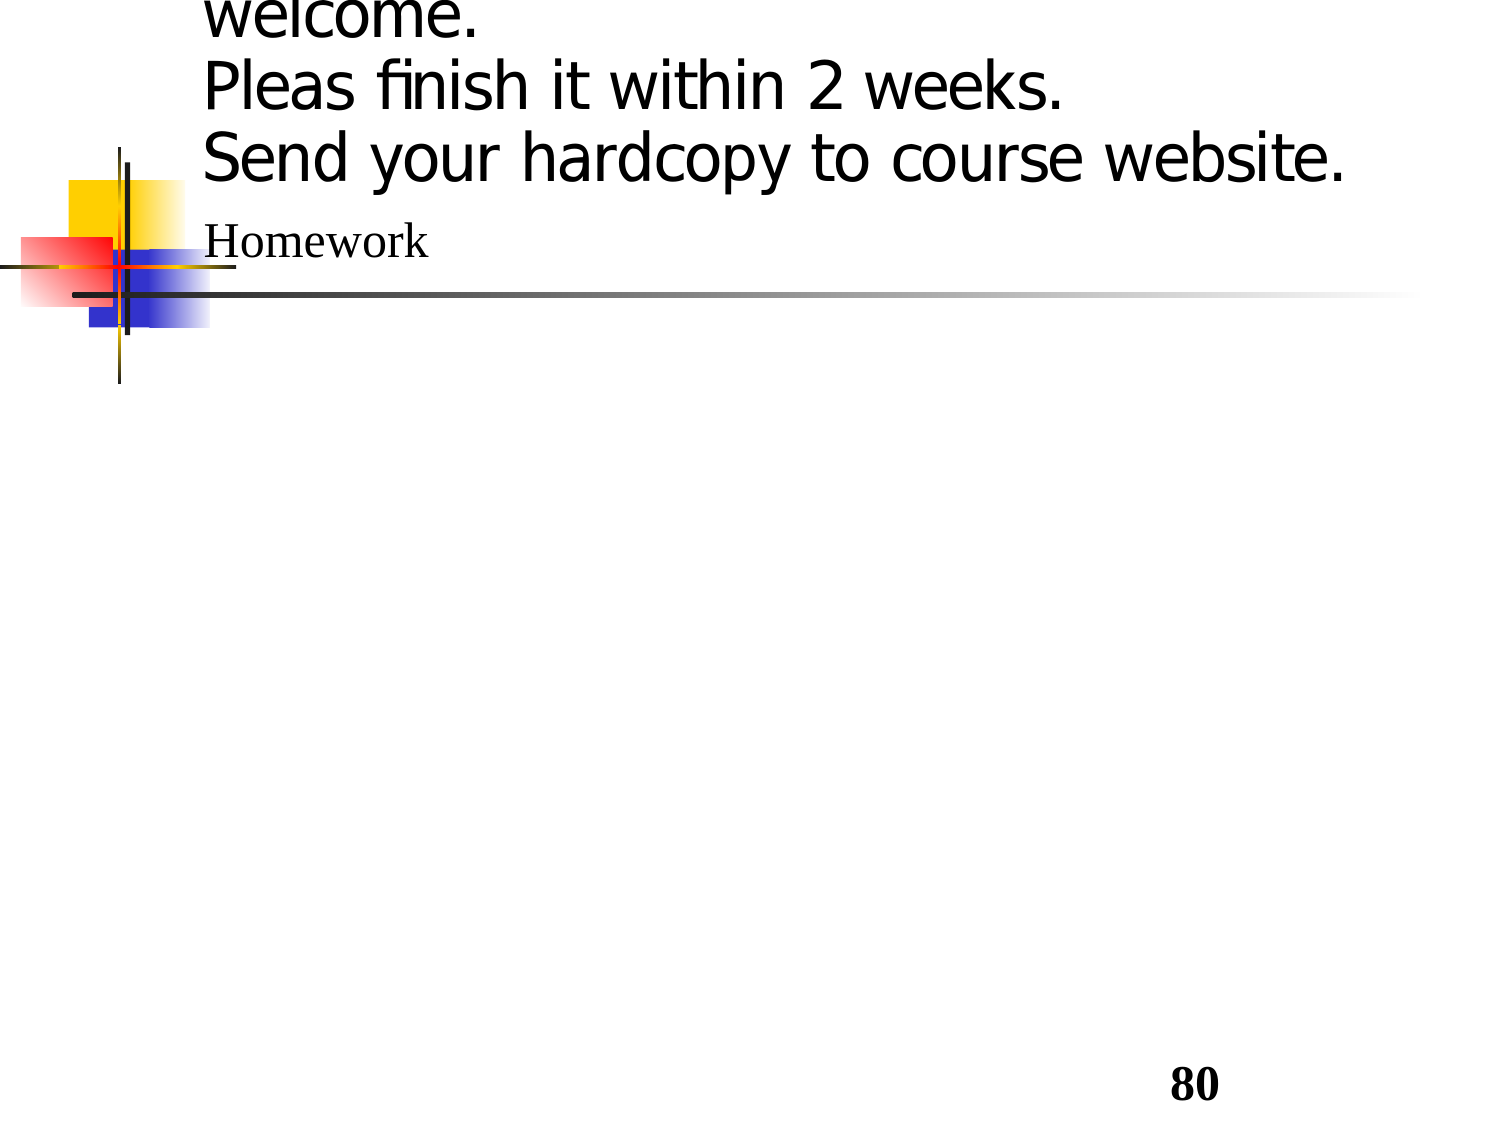

Homework
Please propose a novel idea about the application of the DIP technique that can improve the people’s lives.
The idea can be a product,  a system or anything else.
A detailed description about your idea is welcome.
Pleas finish it within 2 weeks.
Send your hardcopy to course website.

80